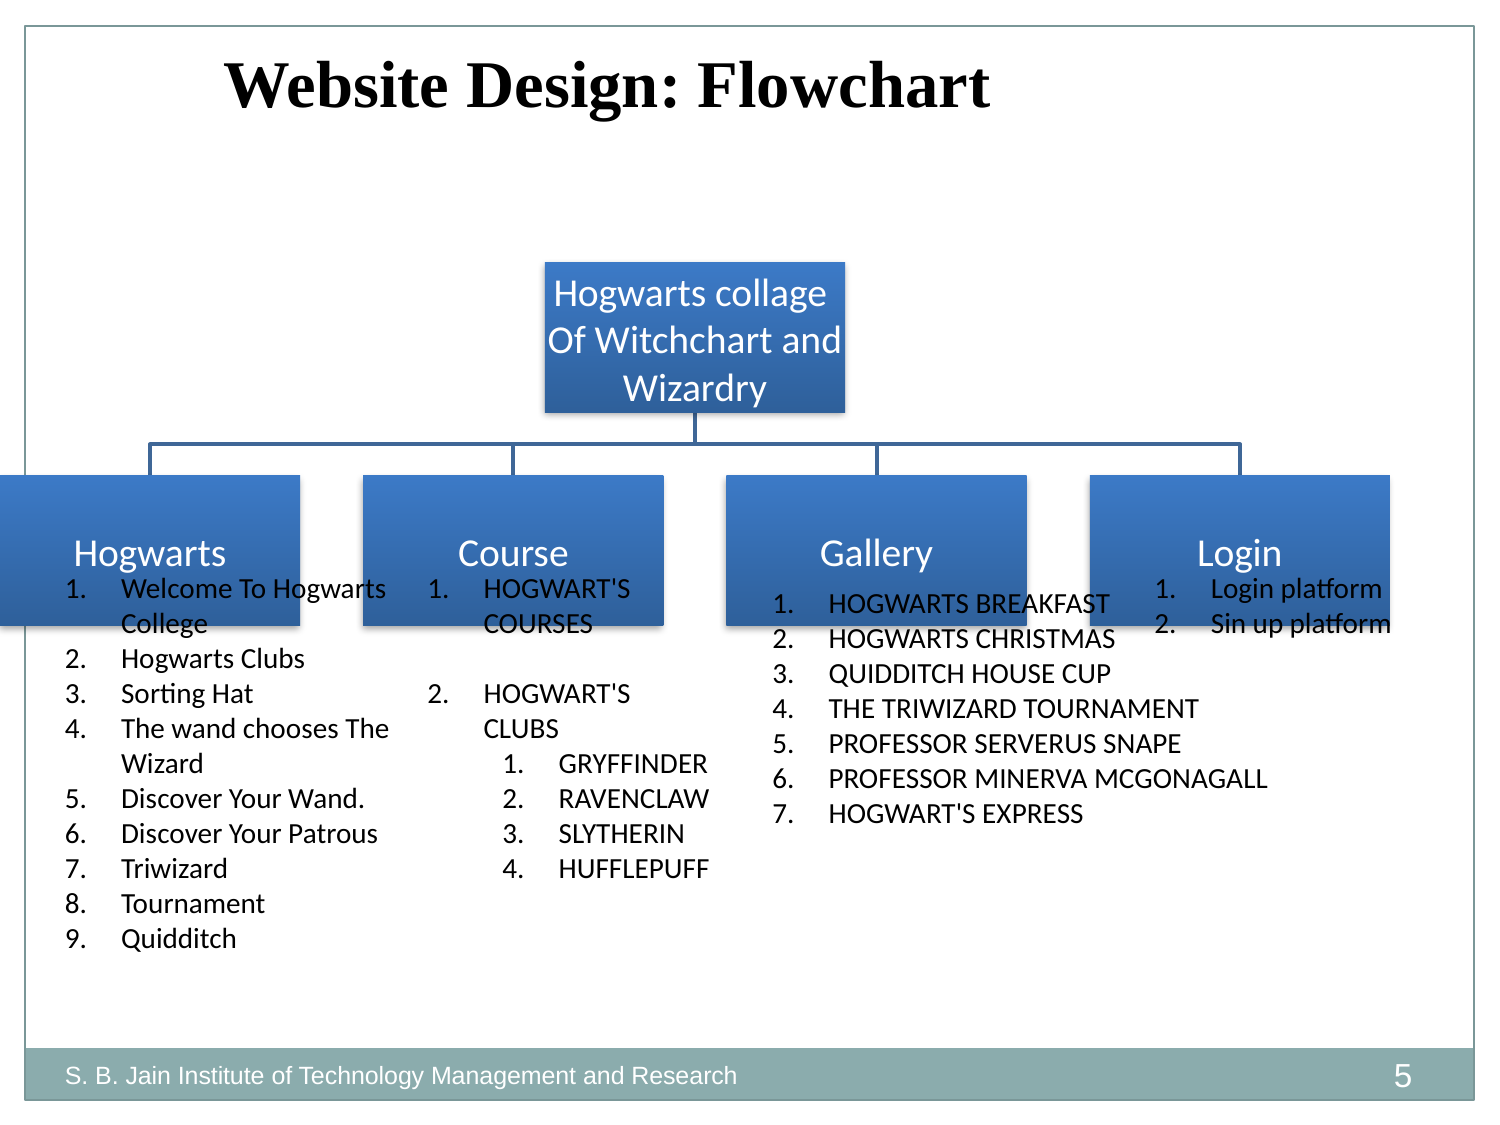

Hogwarts collage  Of Witchchart and Wizardry
Hogwarts
Course
Gallery
Login
Website Design: Flowchart
Welcome To Hogwarts College
Hogwarts Clubs
Sorting Hat
The wand chooses The Wizard
Discover Your Wand.
Discover Your Patrous
Triwizard
Tournament
Quidditch

HOGWART'S COURSES

HOGWART'S CLUBS
GRYFFINDER
RAVENCLAW
SLYTHERIN
HUFFLEPUFF

Login platform
Sin up platform

HOGWARTS BREAKFAST
HOGWARTS CHRISTMAS
QUIDDITCH HOUSE CUP
THE TRIWIZARD TOURNAMENT
PROFESSOR SERVERUS SNAPE
PROFESSOR MINERVA MCGONAGALL
HOGWART'S EXPRESS

5
S. B. Jain Institute of Technology Management and Research